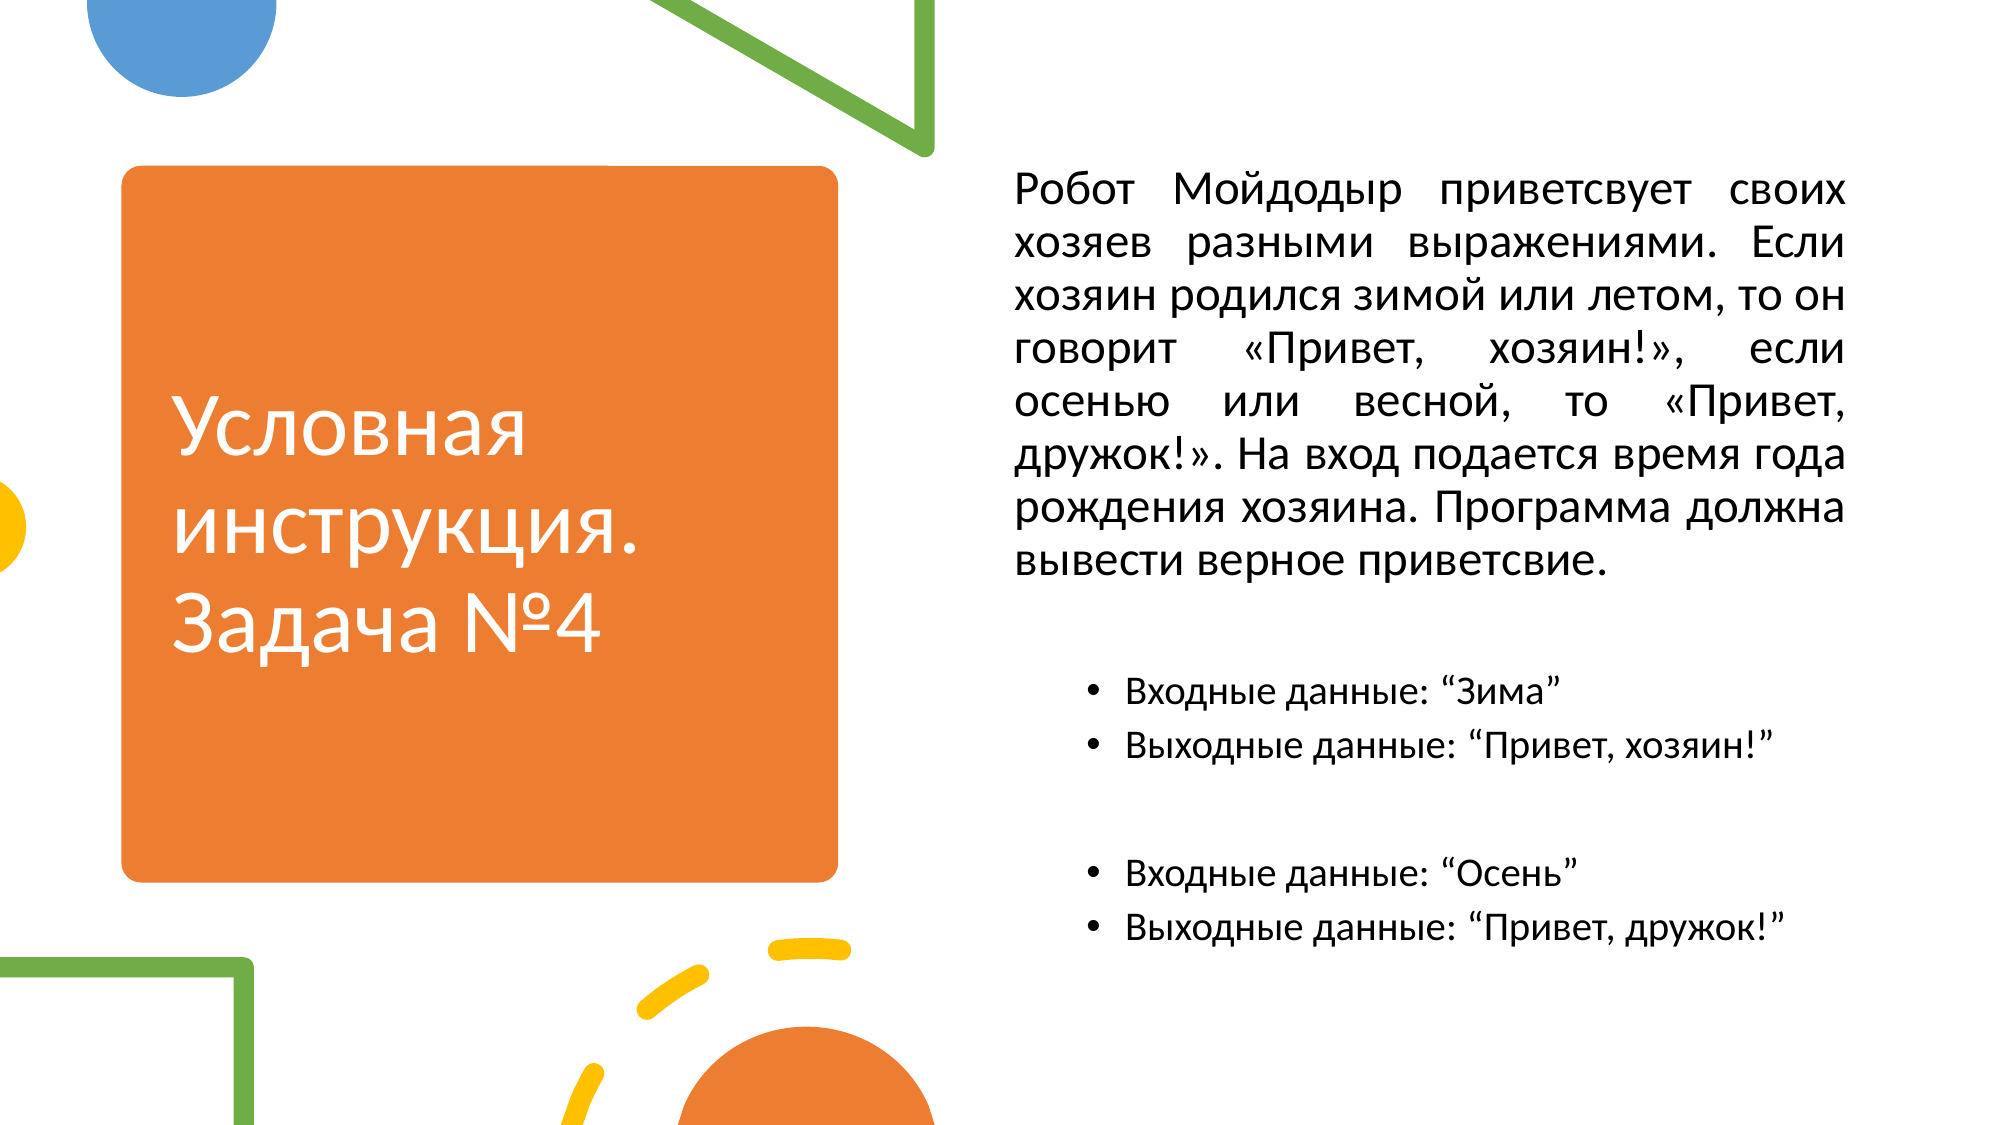

Робот Мойдодыр приветсвует своих хозяев разными выражениями. Если хозяин родился зимой или летом, то он говорит «Привет, хозяин!», если осенью или весной, то «Привет, дружок!». На вход подается время года рождения хозяина. Программа должна вывести верное приветсвие.

Входные данные: “Зима”
Выходные данные: “Привет, хозяин!”

Входные данные: “Осень”
Выходные данные: “Привет, дружок!”

# Условная инструкция. Задача №4